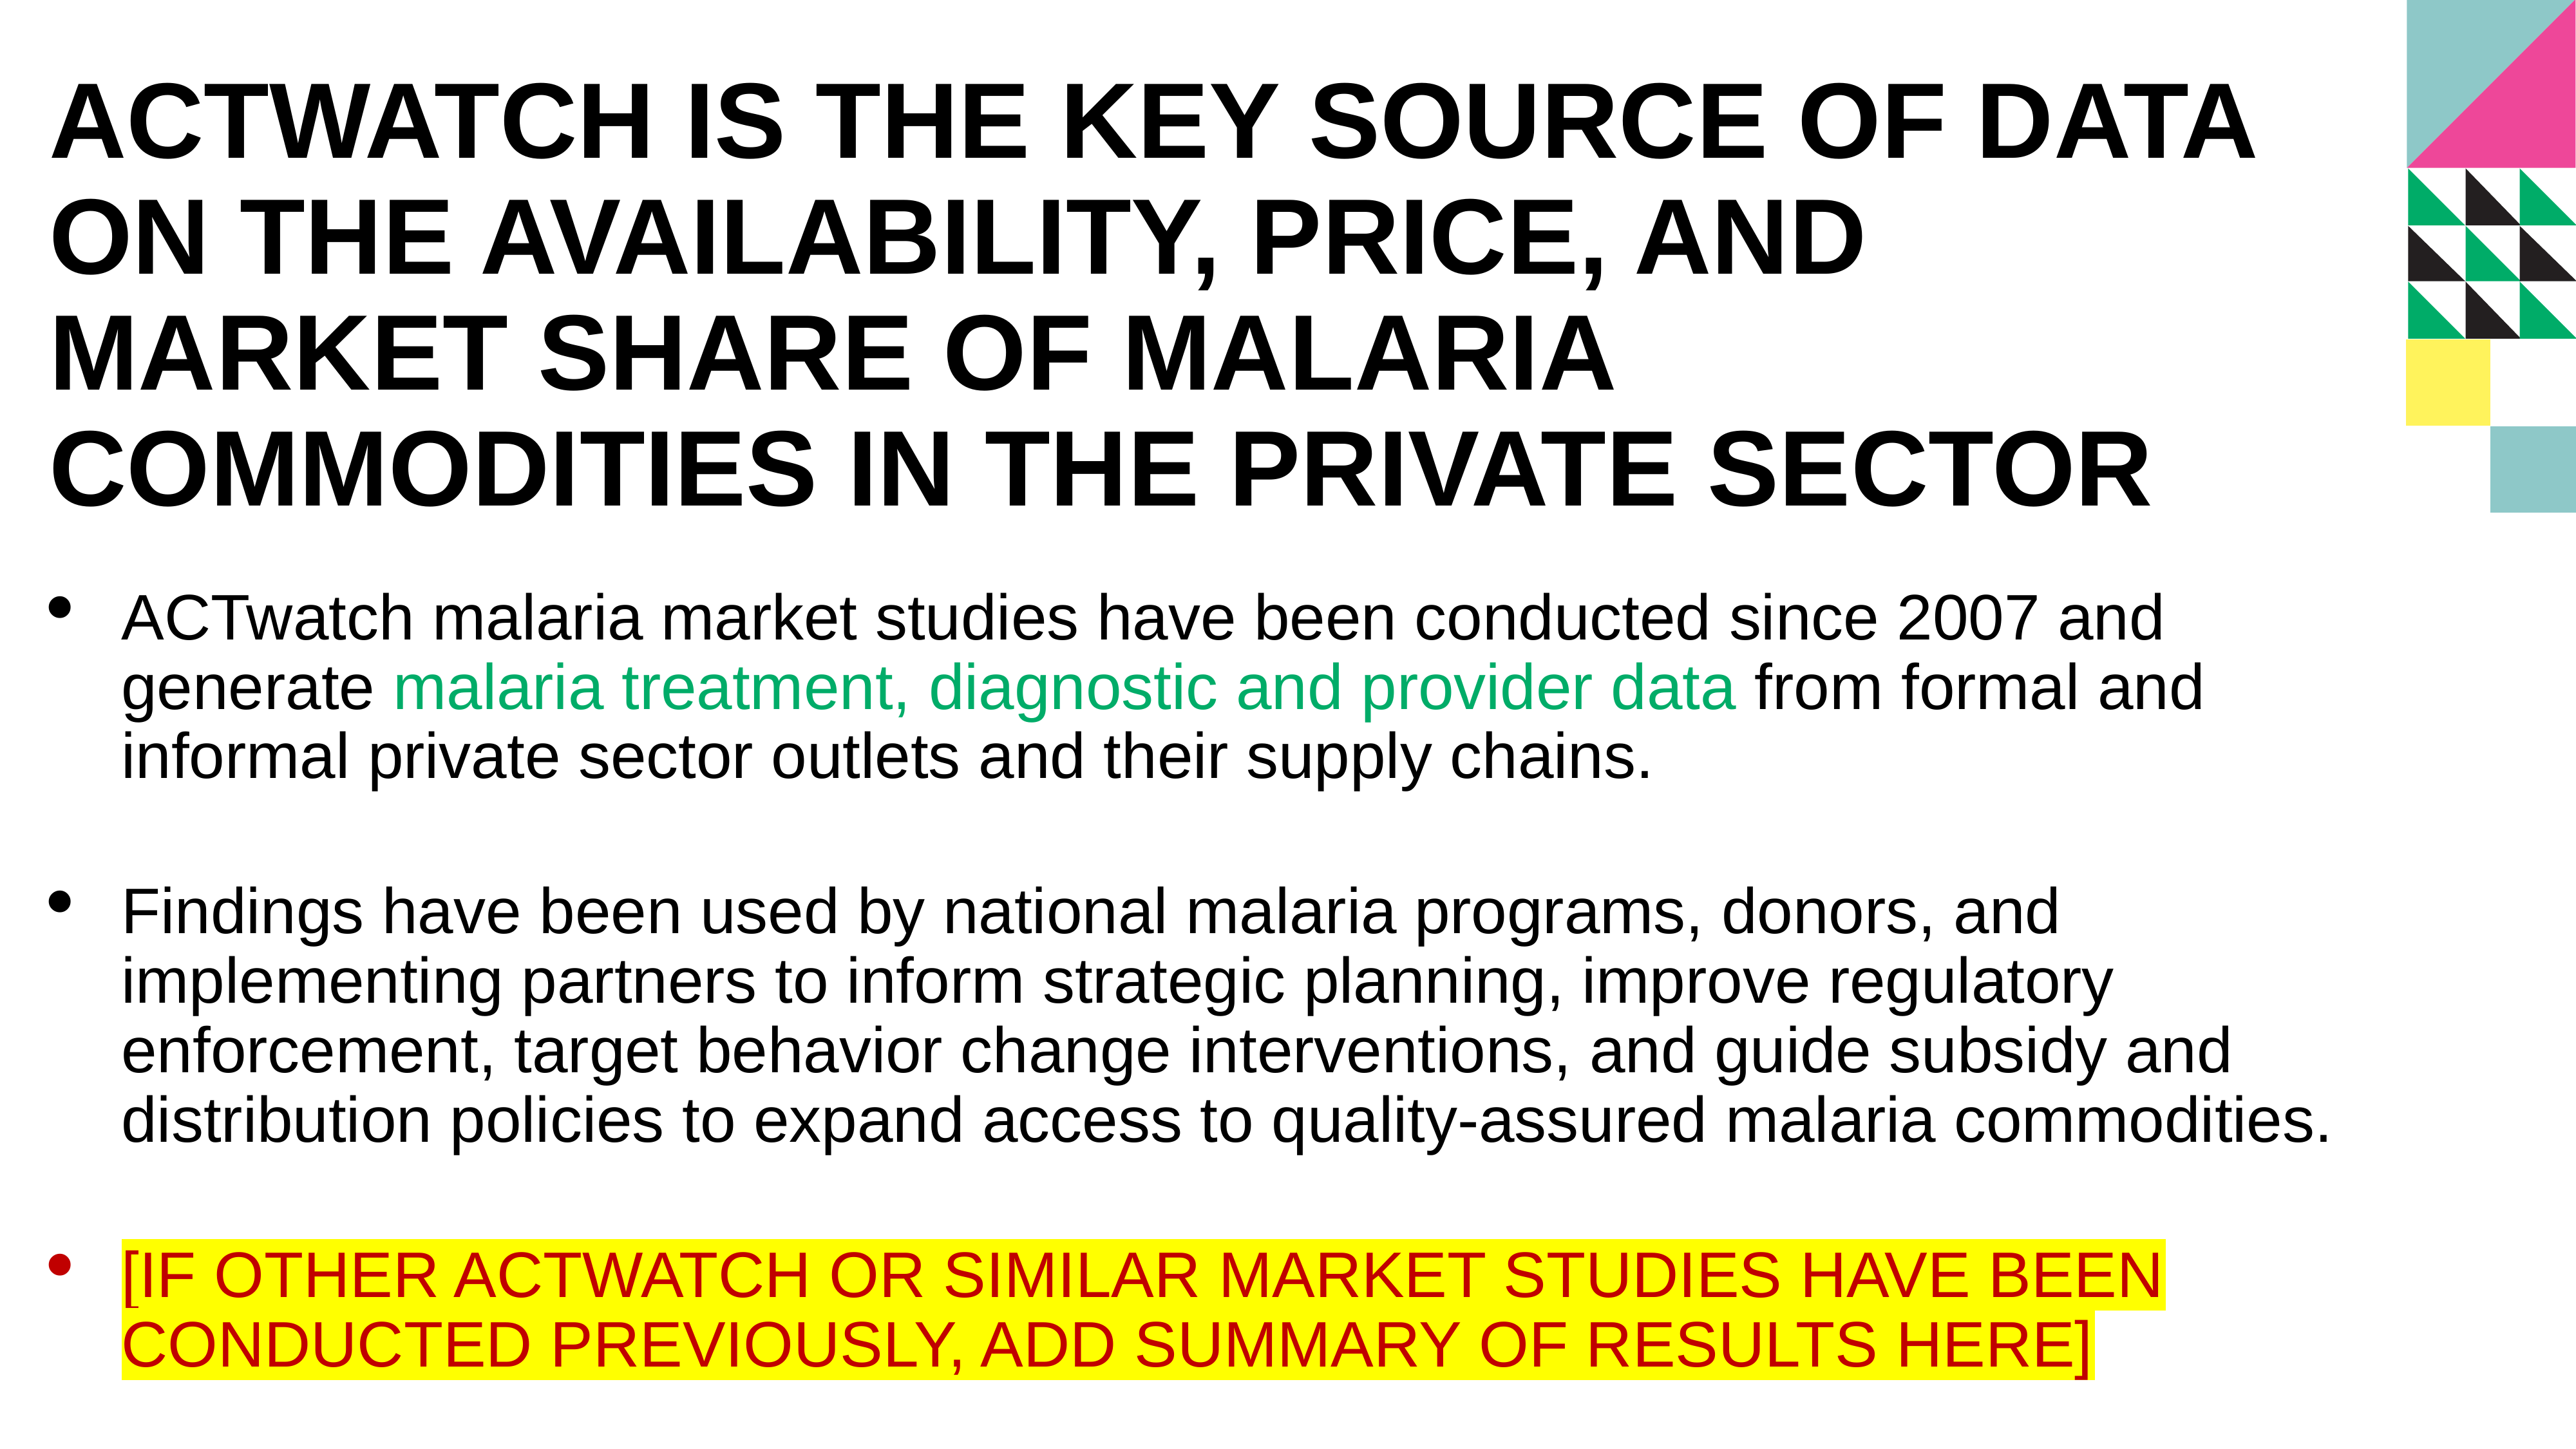

# ACTwatch IS THE key source of data on the availability, price, and market share of malaria commodities IN THE PRIVATE SECTOR
ACTwatch malaria market studies have been conducted since 2007 and generate malaria treatment, diagnostic and provider data from formal and informal private sector outlets and their supply chains.

Findings have been used by national malaria programs, donors, and implementing partners to inform strategic planning, improve regulatory enforcement, target behavior change interventions, and guide subsidy and distribution policies to expand access to quality-assured malaria commodities.

[IF OTHER ACTWATCH OR SIMILAR MARKET STUDIES HAVE BEEN CONDUCTED PREVIOUSLY, ADD SUMMARY OF RESULTS HERE]